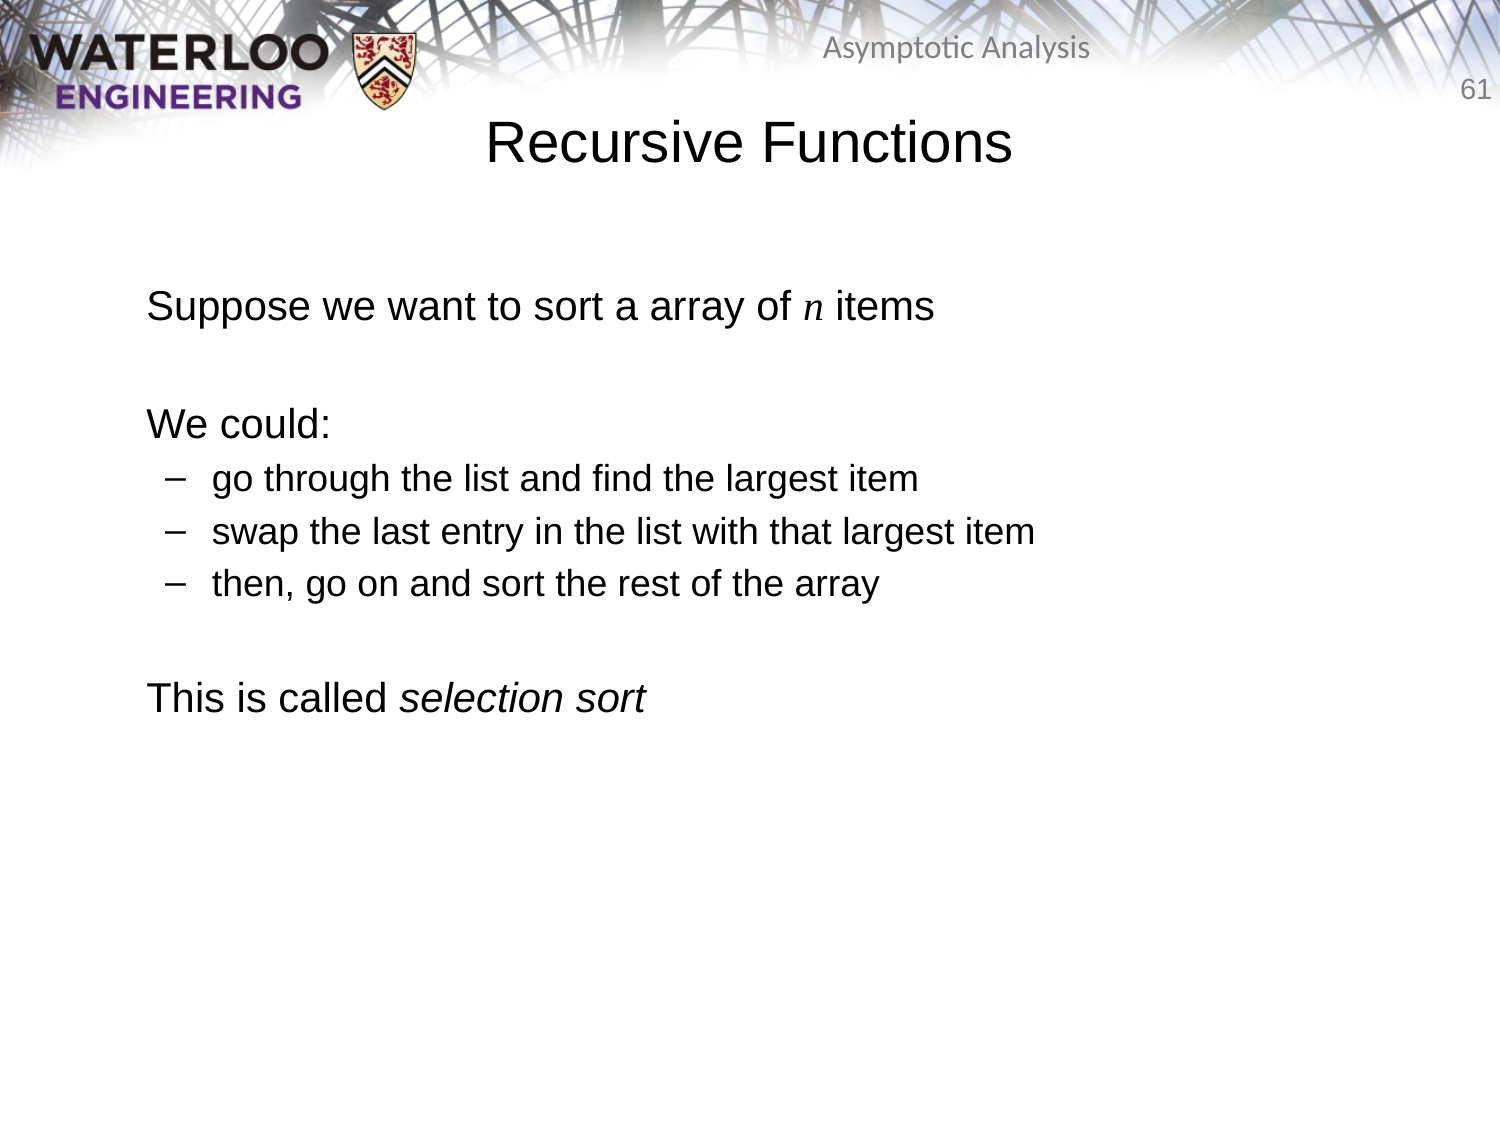

Recursive Functions
	Suppose we want to sort a array of n items

	We could:
go through the list and find the largest item
swap the last entry in the list with that largest item
then, go on and sort the rest of the array

	This is called selection sort